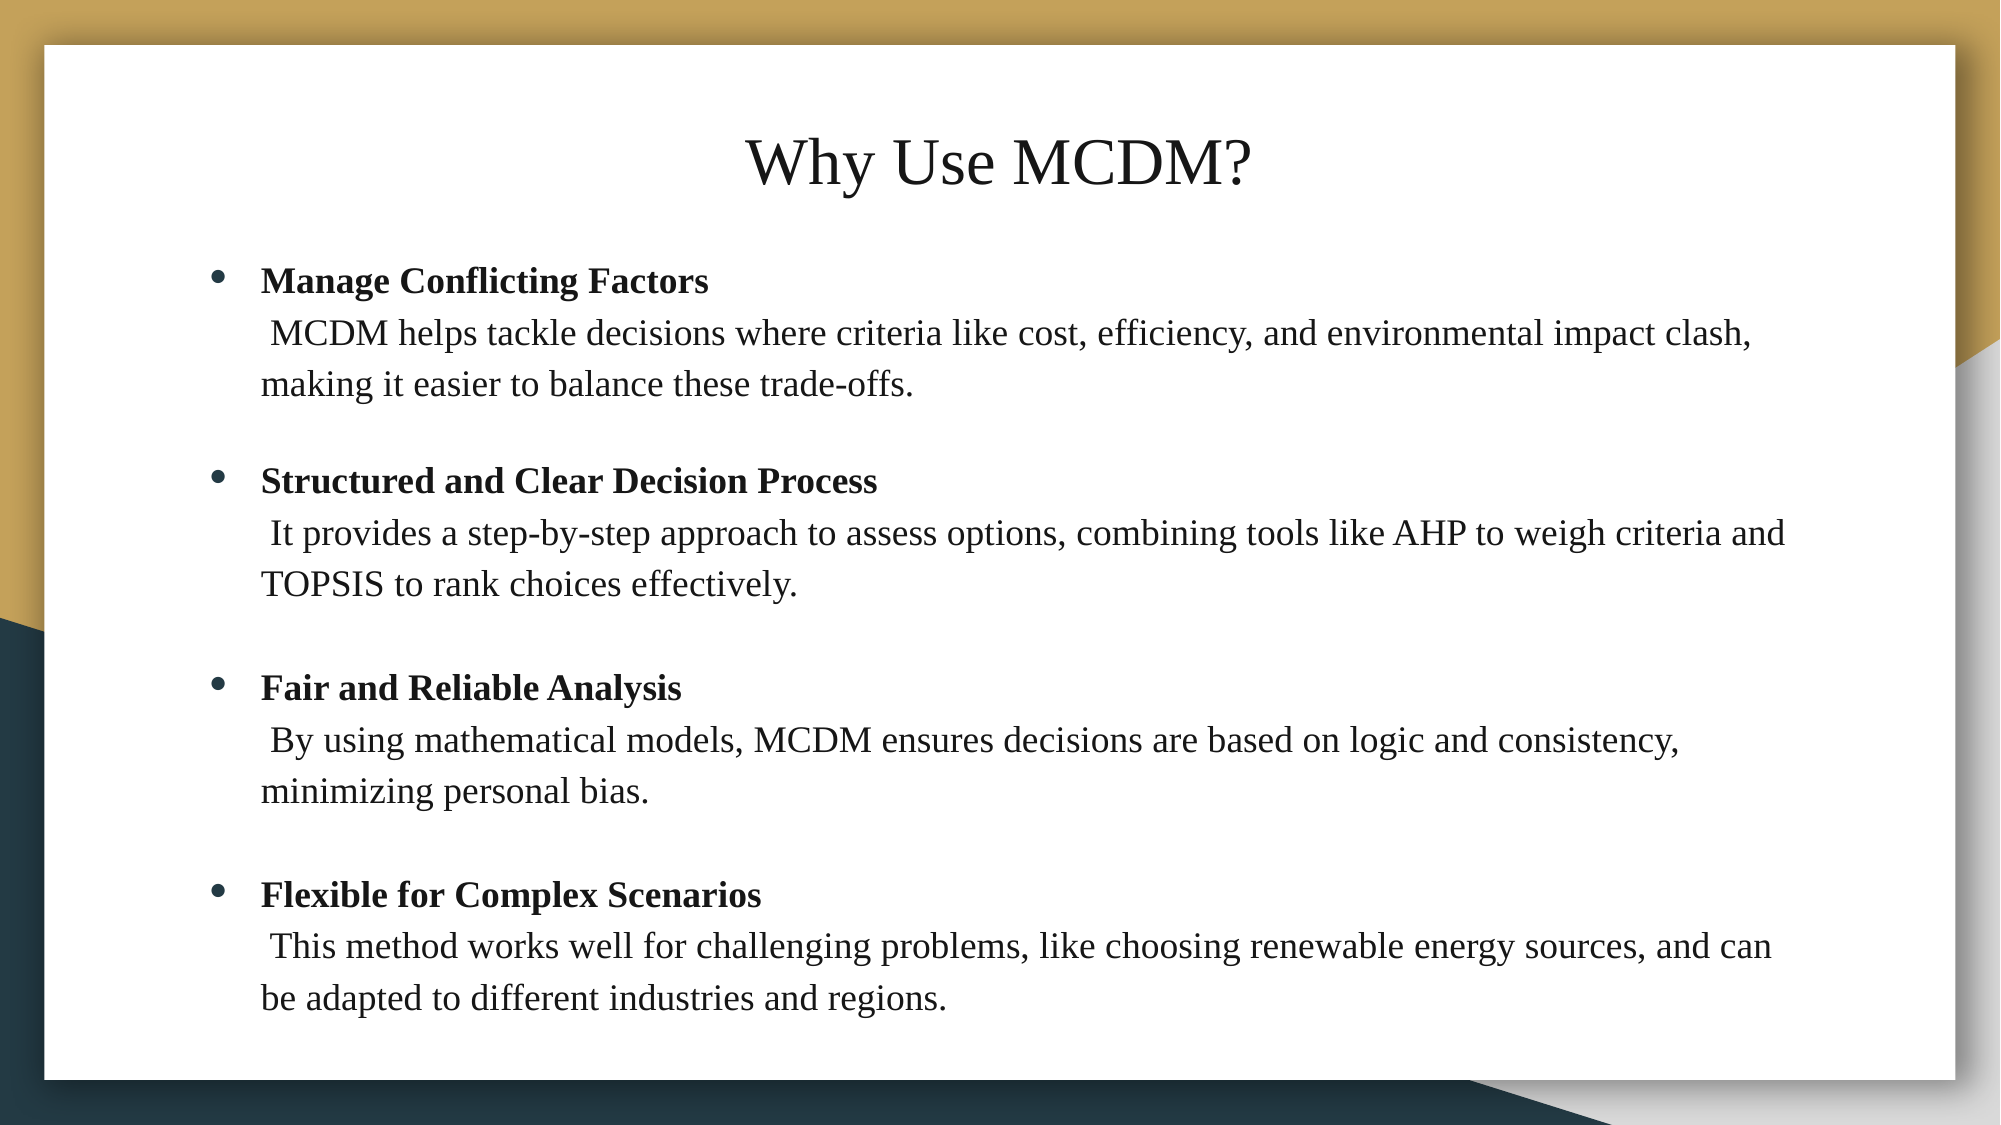

# Why Use MCDM?
Manage Conflicting Factors
 MCDM helps tackle decisions where criteria like cost, efficiency, and environmental impact clash, making it easier to balance these trade-offs.
Structured and Clear Decision Process
 It provides a step-by-step approach to assess options, combining tools like AHP to weigh criteria and TOPSIS to rank choices effectively.
Fair and Reliable Analysis
 By using mathematical models, MCDM ensures decisions are based on logic and consistency, minimizing personal bias.
Flexible for Complex Scenarios
 This method works well for challenging problems, like choosing renewable energy sources, and can be adapted to different industries and regions.